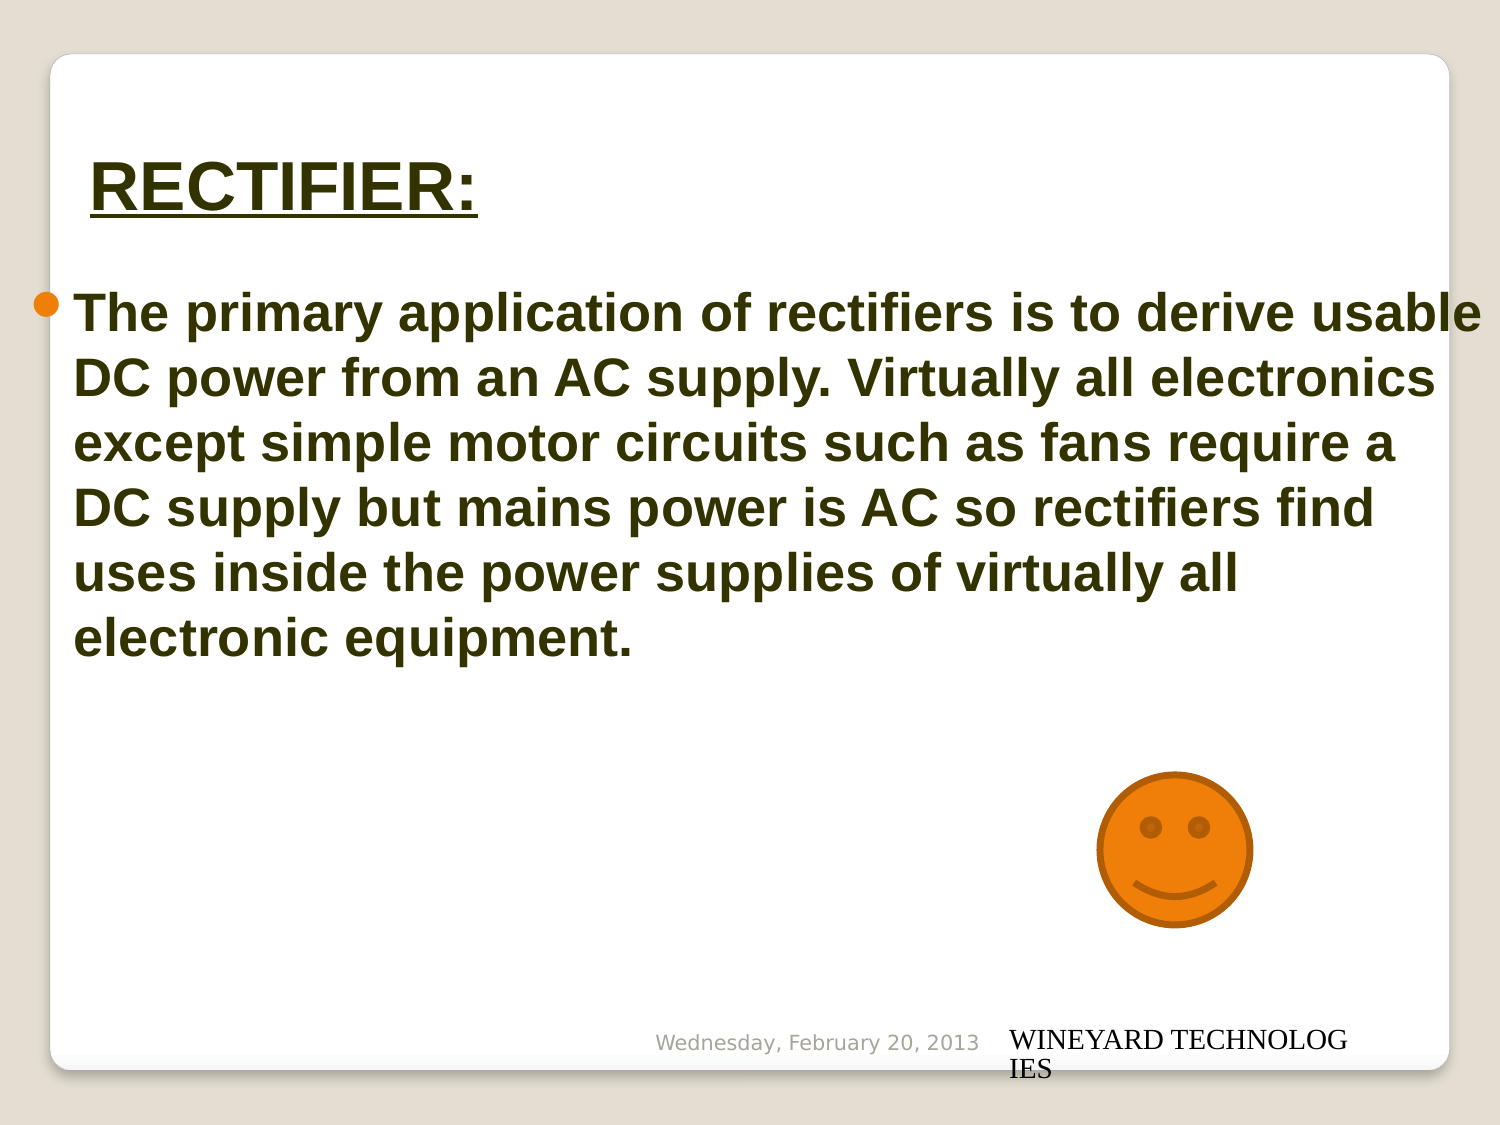

RECTIFIER:
The primary application of rectifiers is to derive usable DC power from an AC supply. Virtually all electronics except simple motor circuits such as fans require a DC supply but mains power is AC so rectifiers find uses inside the power supplies of virtually all electronic equipment.

Wednesday, February 20, 2013
WINEYARD TECHNOLOGIES